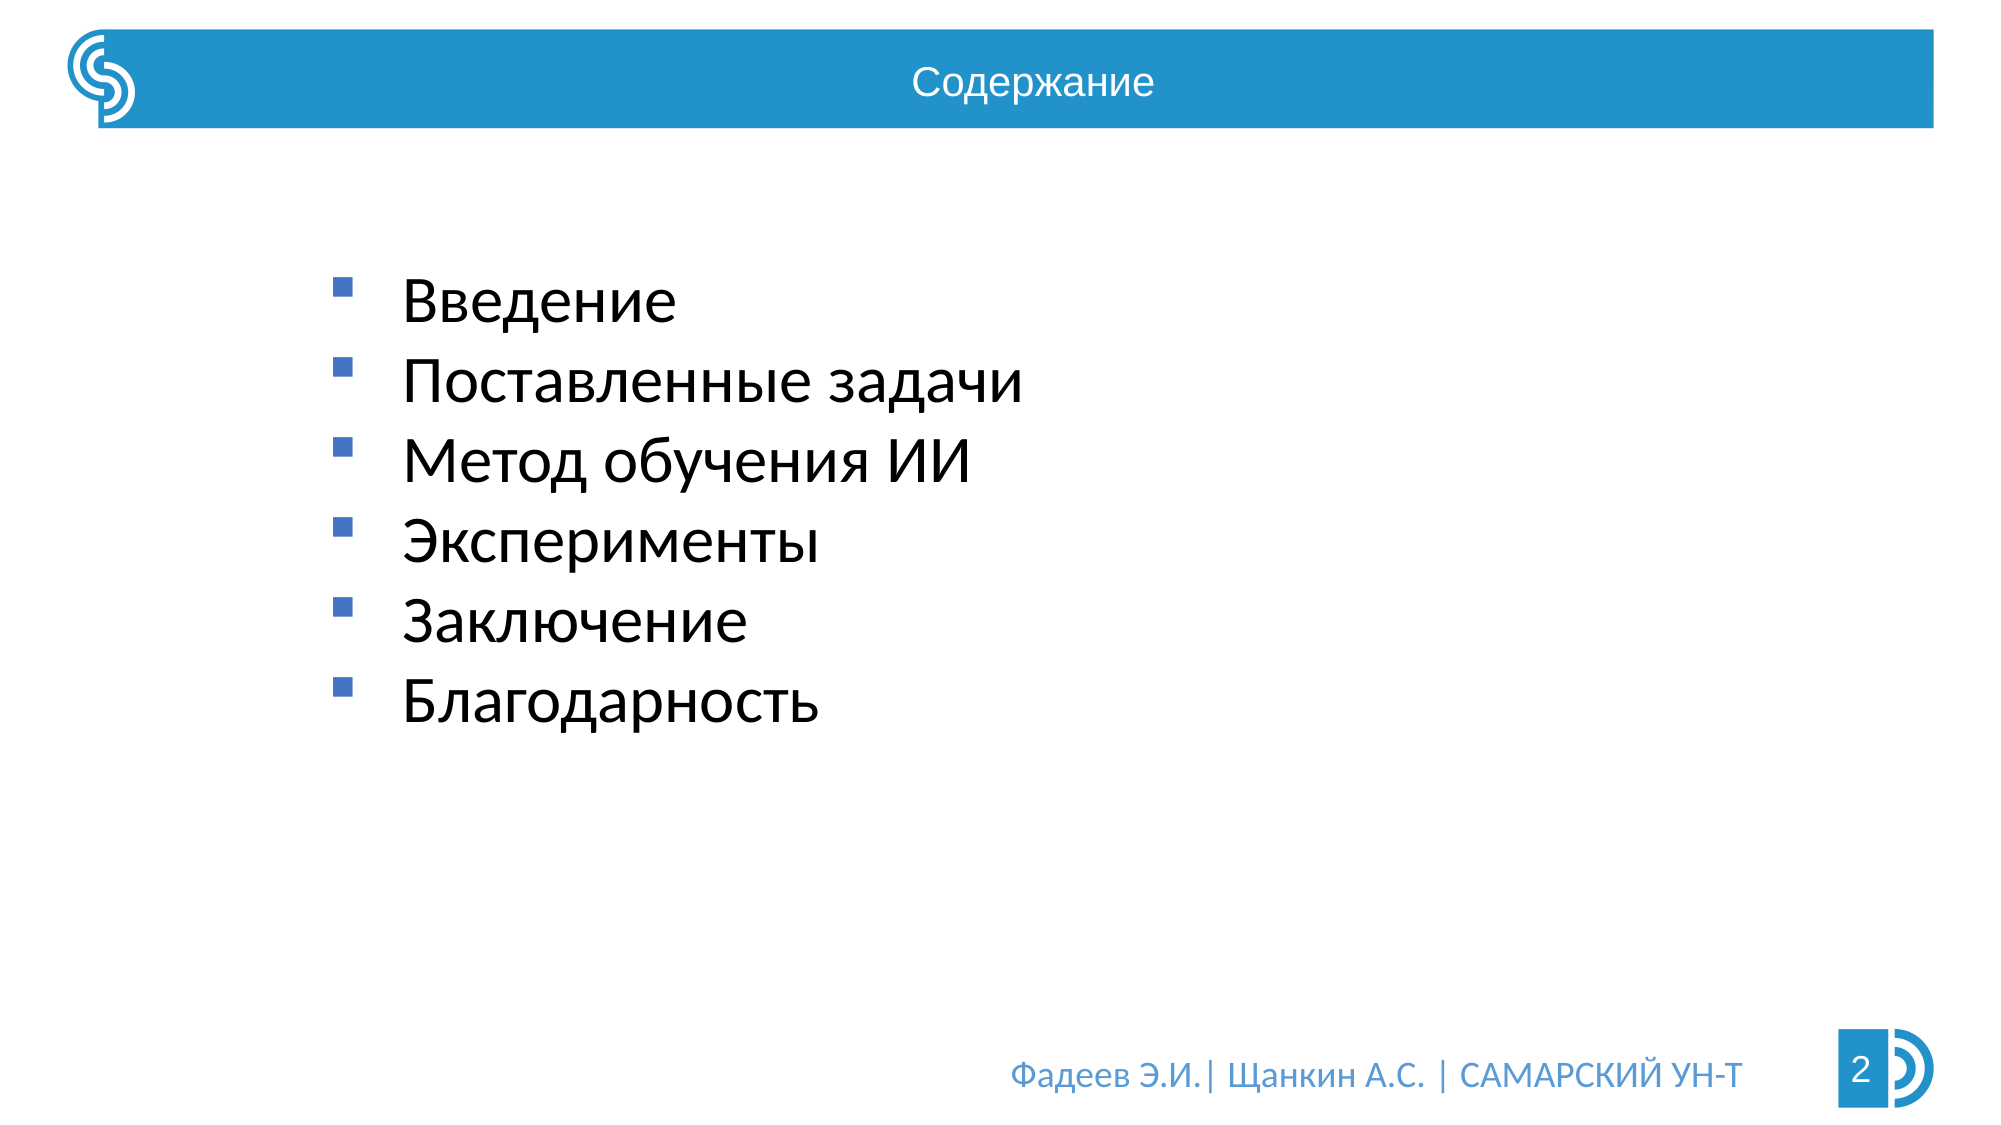

Содержание
Введение
Поставленные задачи
Метод обучения ИИ
Эксперименты
Заключение
Благодарность

2
Фадеев Э.И.| Щанкин А.С. | САМАРСКИЙ УН-Т